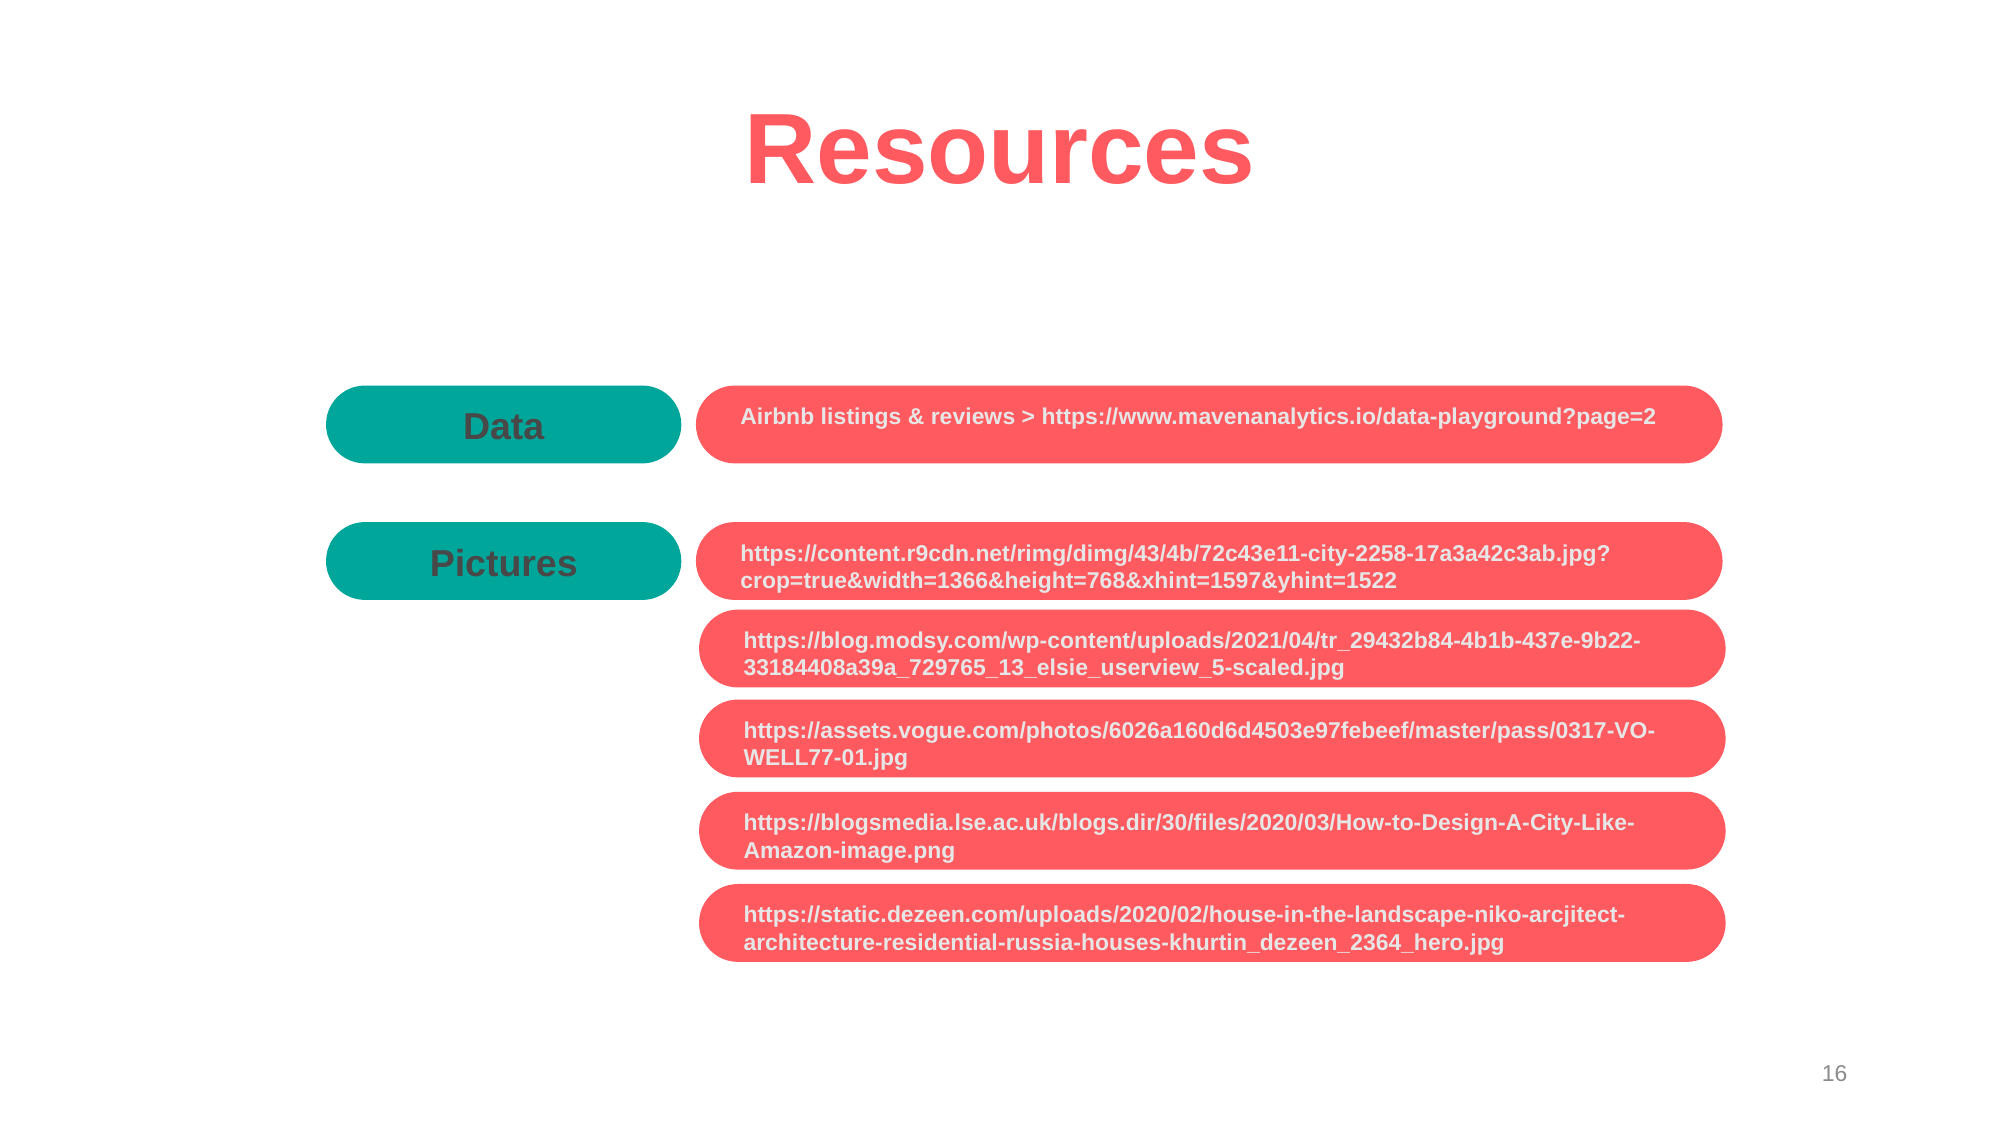

# Resources

Data
Airbnb listings & reviews > https://www.mavenanalytics.io/data-playground?page=2

Pictures
https://content.r9cdn.net/rimg/dimg/43/4b/72c43e11-city-2258-17a3a42c3ab.jpg?crop=true&width=1366&height=768&xhint=1597&yhint=1522

https://blog.modsy.com/wp-content/uploads/2021/04/tr_29432b84-4b1b-437e-9b22-33184408a39a_729765_13_elsie_userview_5-scaled.jpg

https://assets.vogue.com/photos/6026a160d6d4503e97febeef/master/pass/0317-VO-WELL77-01.jpg

https://blogsmedia.lse.ac.uk/blogs.dir/30/files/2020/03/How-to-Design-A-City-Like-Amazon-image.png

https://static.dezeen.com/uploads/2020/02/house-in-the-landscape-niko-arcjitect-architecture-residential-russia-houses-khurtin_dezeen_2364_hero.jpg
16